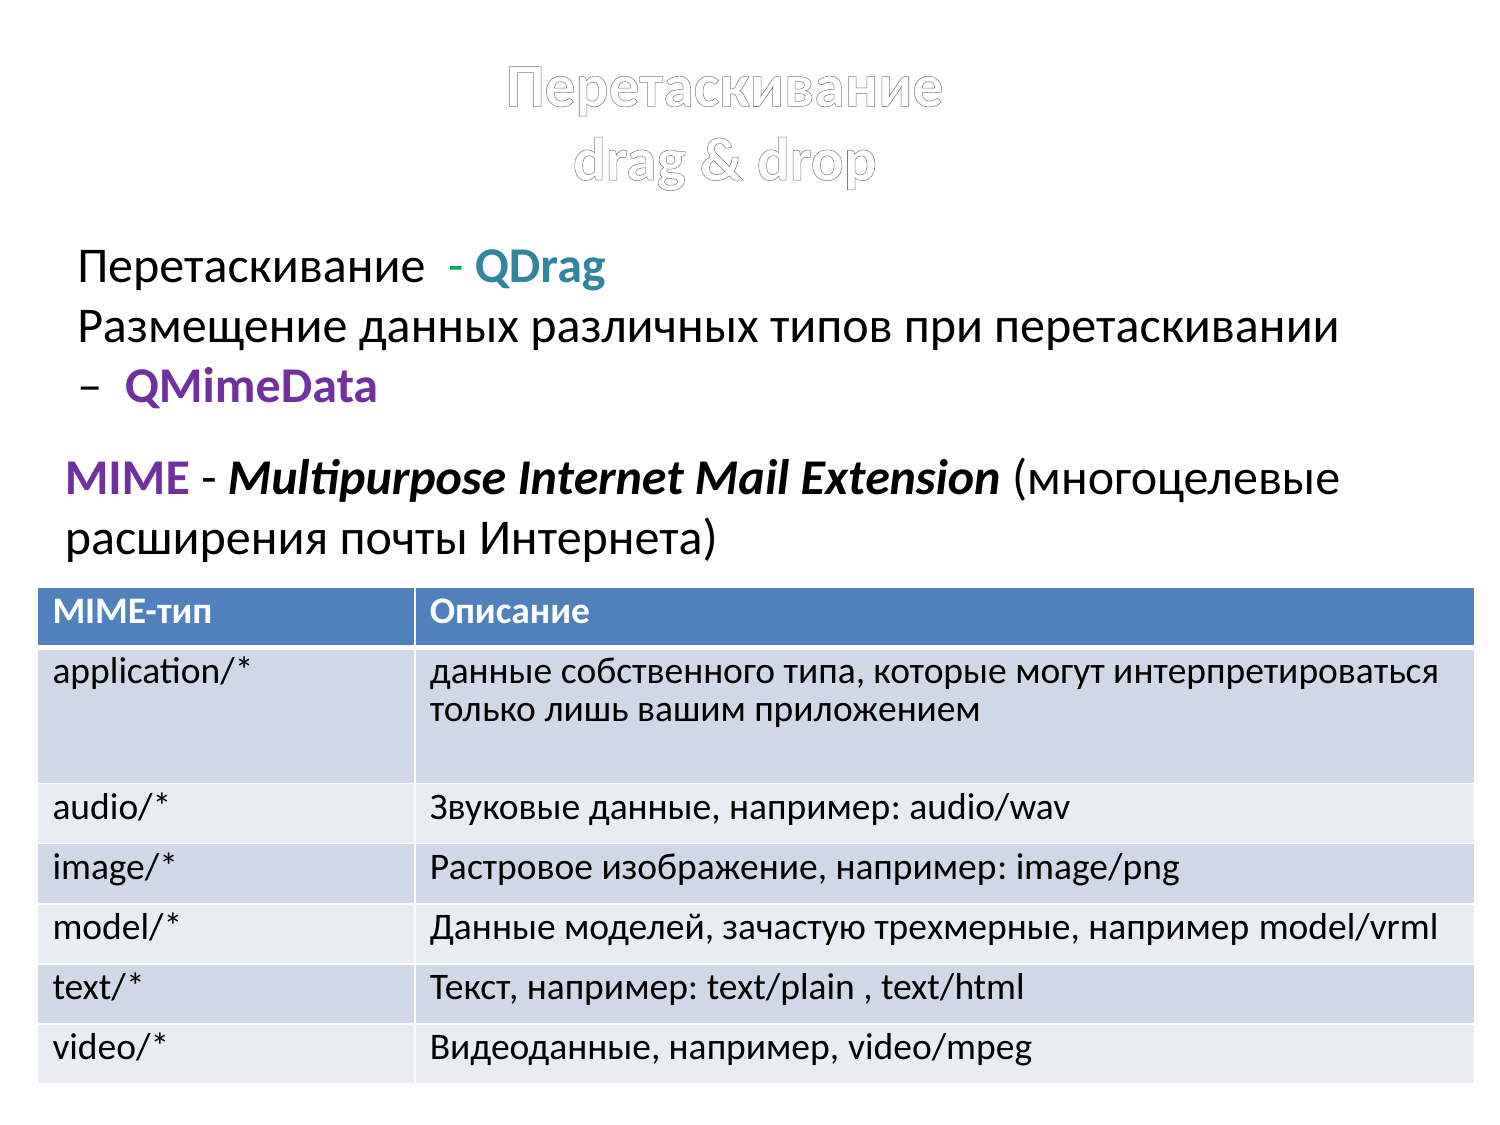

# Перетаскивание drag & drop
Перетаскивание  - QDrag
Размещение данных различных типов при перетаскивании –  QMimeData
MIME - Multipurpose Internet Mail Extension (многоцелевые расширения почты Интернета)
| MIME-тип | Описание |
| --- | --- |
| application/\* | данные собственного типа, которые могут интерпретироваться только лишь вашим приложением |
| audio/\* | Звуковые данные, например: audio/wav |
| image/\* | Растровое изображение, например: image/png |
| model/\* | Данные моделей, зачастую трехмерные, например model/vrml |
| text/\* | Текст, например: text/plain , text/html |
| video/\* | Видеоданные, например, video/mpeg |